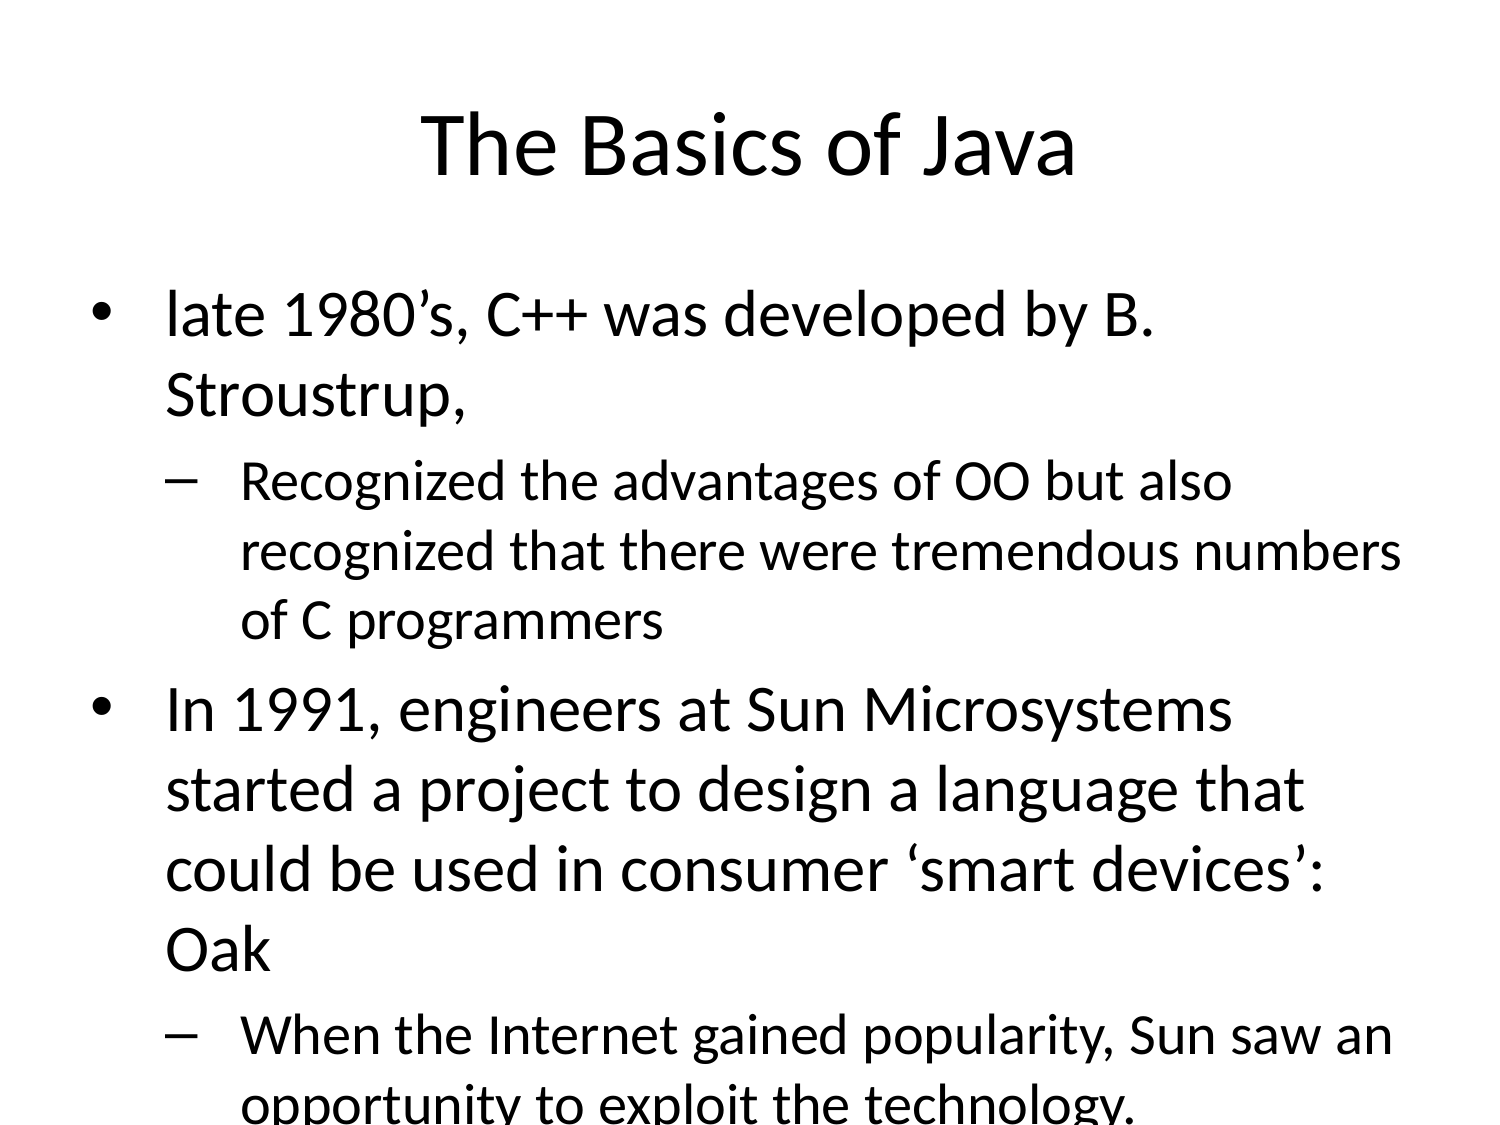

# The Basics of Java
late 1980’s, C++ was developed by B. Stroustrup,
Recognized the advantages of OO but also recognized that there were tremendous numbers of C programmers
In 1991, engineers at Sun Microsystems started a project to design a language that could be used in consumer ‘smart devices’: Oak
When the Internet gained popularity, Sun saw an opportunity to exploit the technology.
The new language, renamed Java, was formally presented in 1995 at the SunWorld ’95 conference.